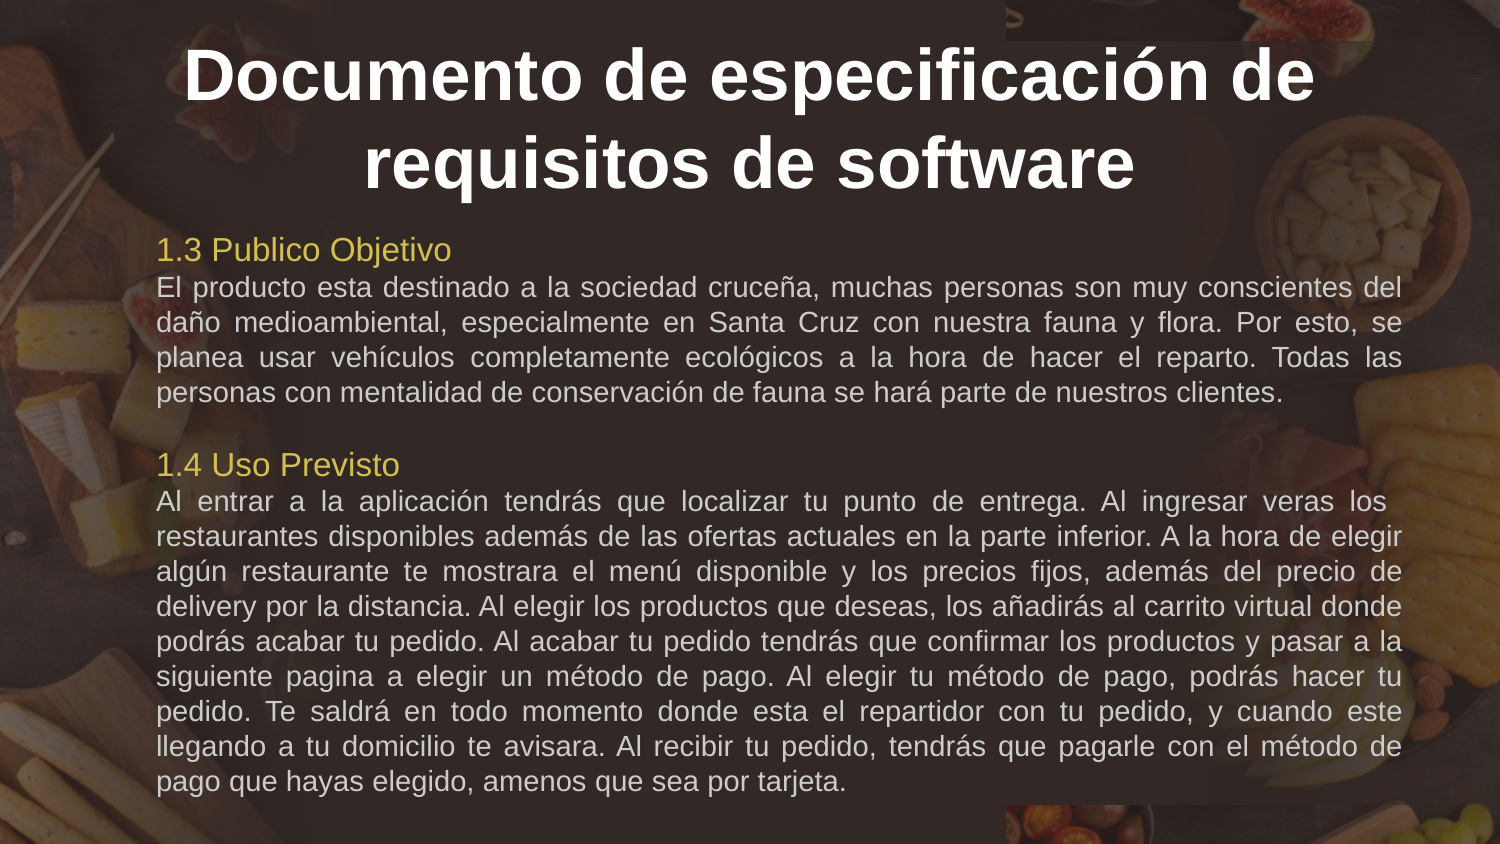

# Documento de especificación de requisitos de software
1.3 Publico Objetivo
El producto esta destinado a la sociedad cruceña, muchas personas son muy conscientes del daño medioambiental, especialmente en Santa Cruz con nuestra fauna y flora. Por esto, se planea usar vehículos completamente ecológicos a la hora de hacer el reparto. Todas las personas con mentalidad de conservación de fauna se hará parte de nuestros clientes.

1.4 Uso Previsto
Al entrar a la aplicación tendrás que localizar tu punto de entrega. Al ingresar veras los  restaurantes disponibles además de las ofertas actuales en la parte inferior. A la hora de elegir algún restaurante te mostrara el menú disponible y los precios fijos, además del precio de delivery por la distancia. Al elegir los productos que deseas, los añadirás al carrito virtual donde podrás acabar tu pedido. Al acabar tu pedido tendrás que confirmar los productos y pasar a la siguiente pagina a elegir un método de pago. Al elegir tu método de pago, podrás hacer tu pedido. Te saldrá en todo momento donde esta el repartidor con tu pedido, y cuando este llegando a tu domicilio te avisara. Al recibir tu pedido, tendrás que pagarle con el método de pago que hayas elegido, amenos que sea por tarjeta.